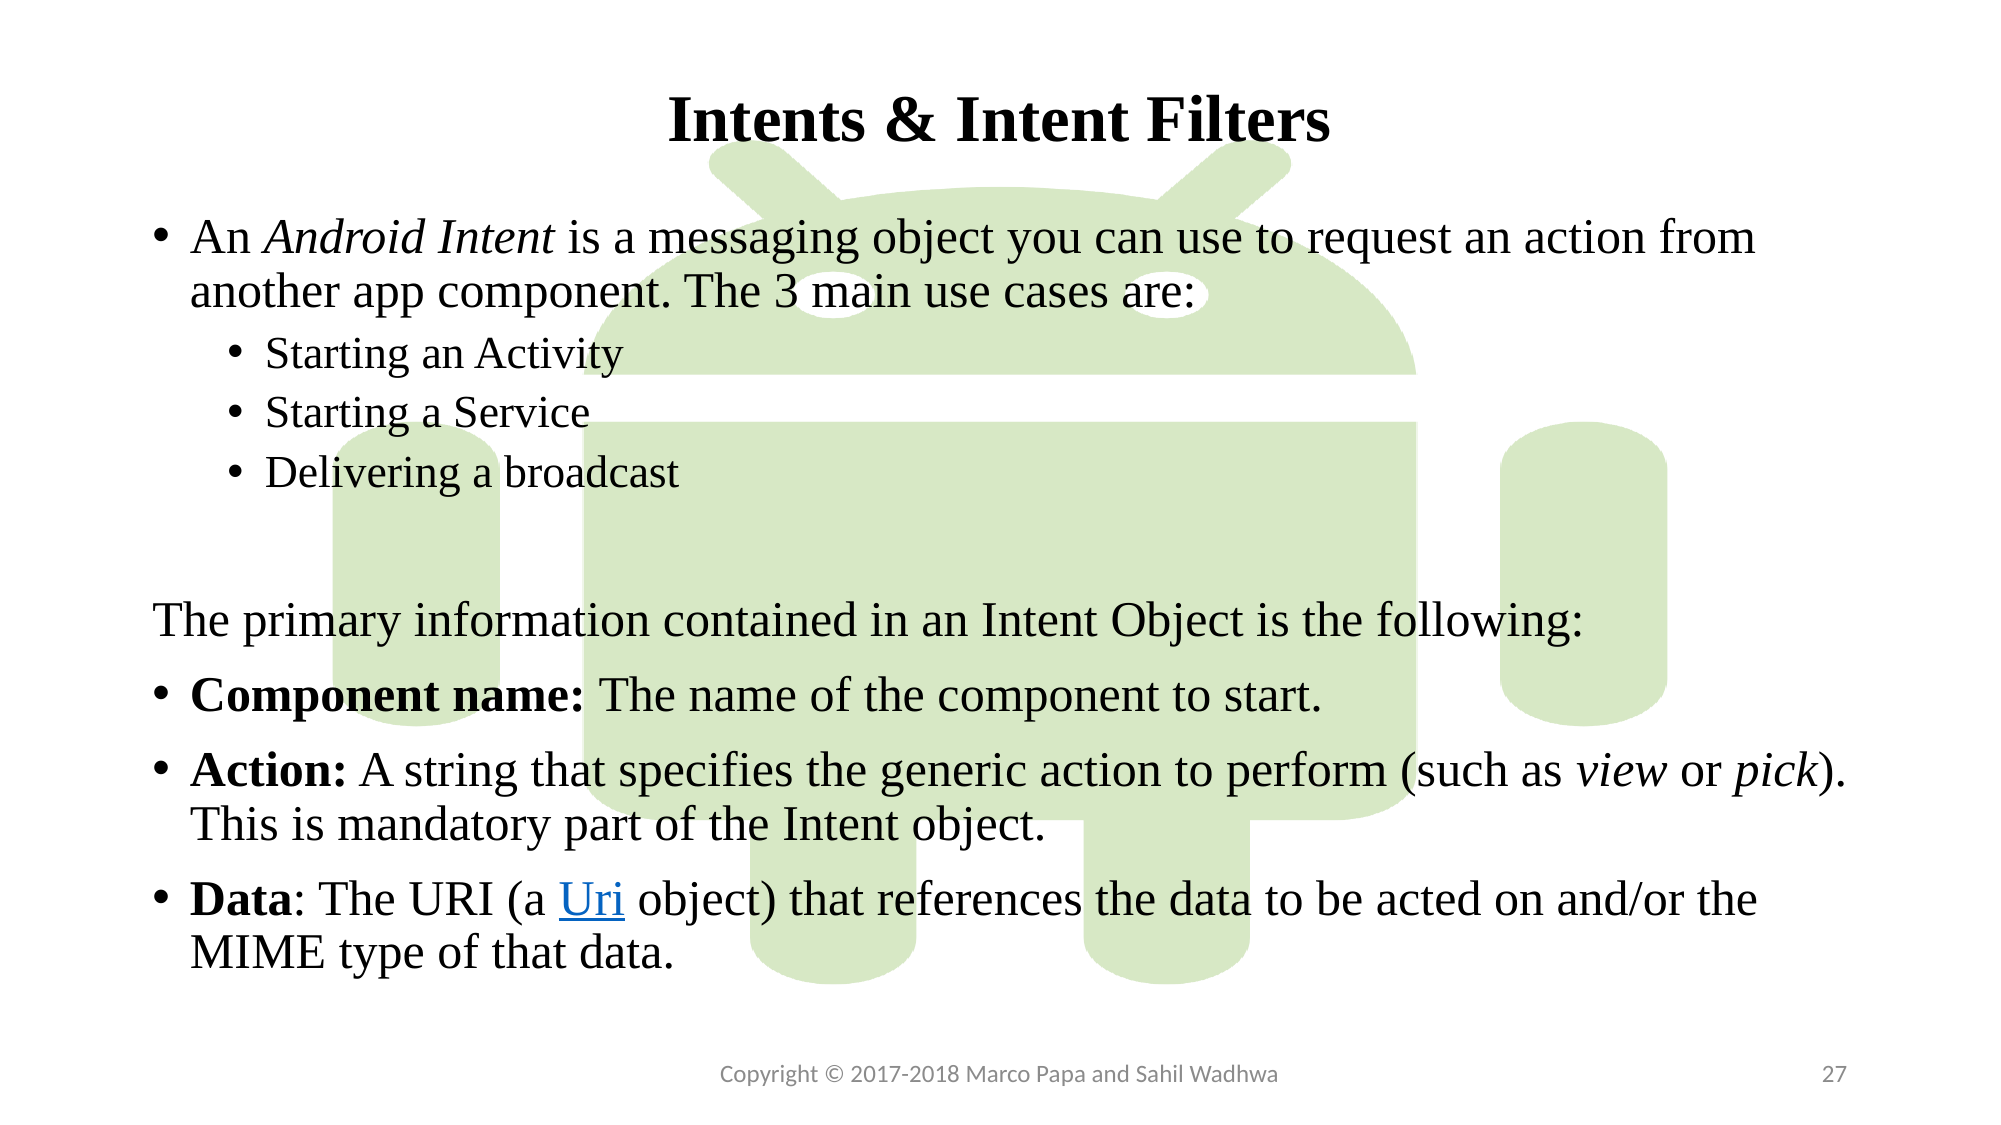

# Intents & Intent Filters
An Android Intent is a messaging object you can use to request an action from another app component. The 3 main use cases are:
Starting an Activity
Starting a Service
Delivering a broadcast

The primary information contained in an Intent Object is the following:
Component name: The name of the component to start.
Action: A string that specifies the generic action to perform (such as view or pick). This is mandatory part of the Intent object.
Data: The URI (a Uri object) that references the data to be acted on and/or the MIME type of that data.
Copyright © 2017-2018 Marco Papa and Sahil Wadhwa
27